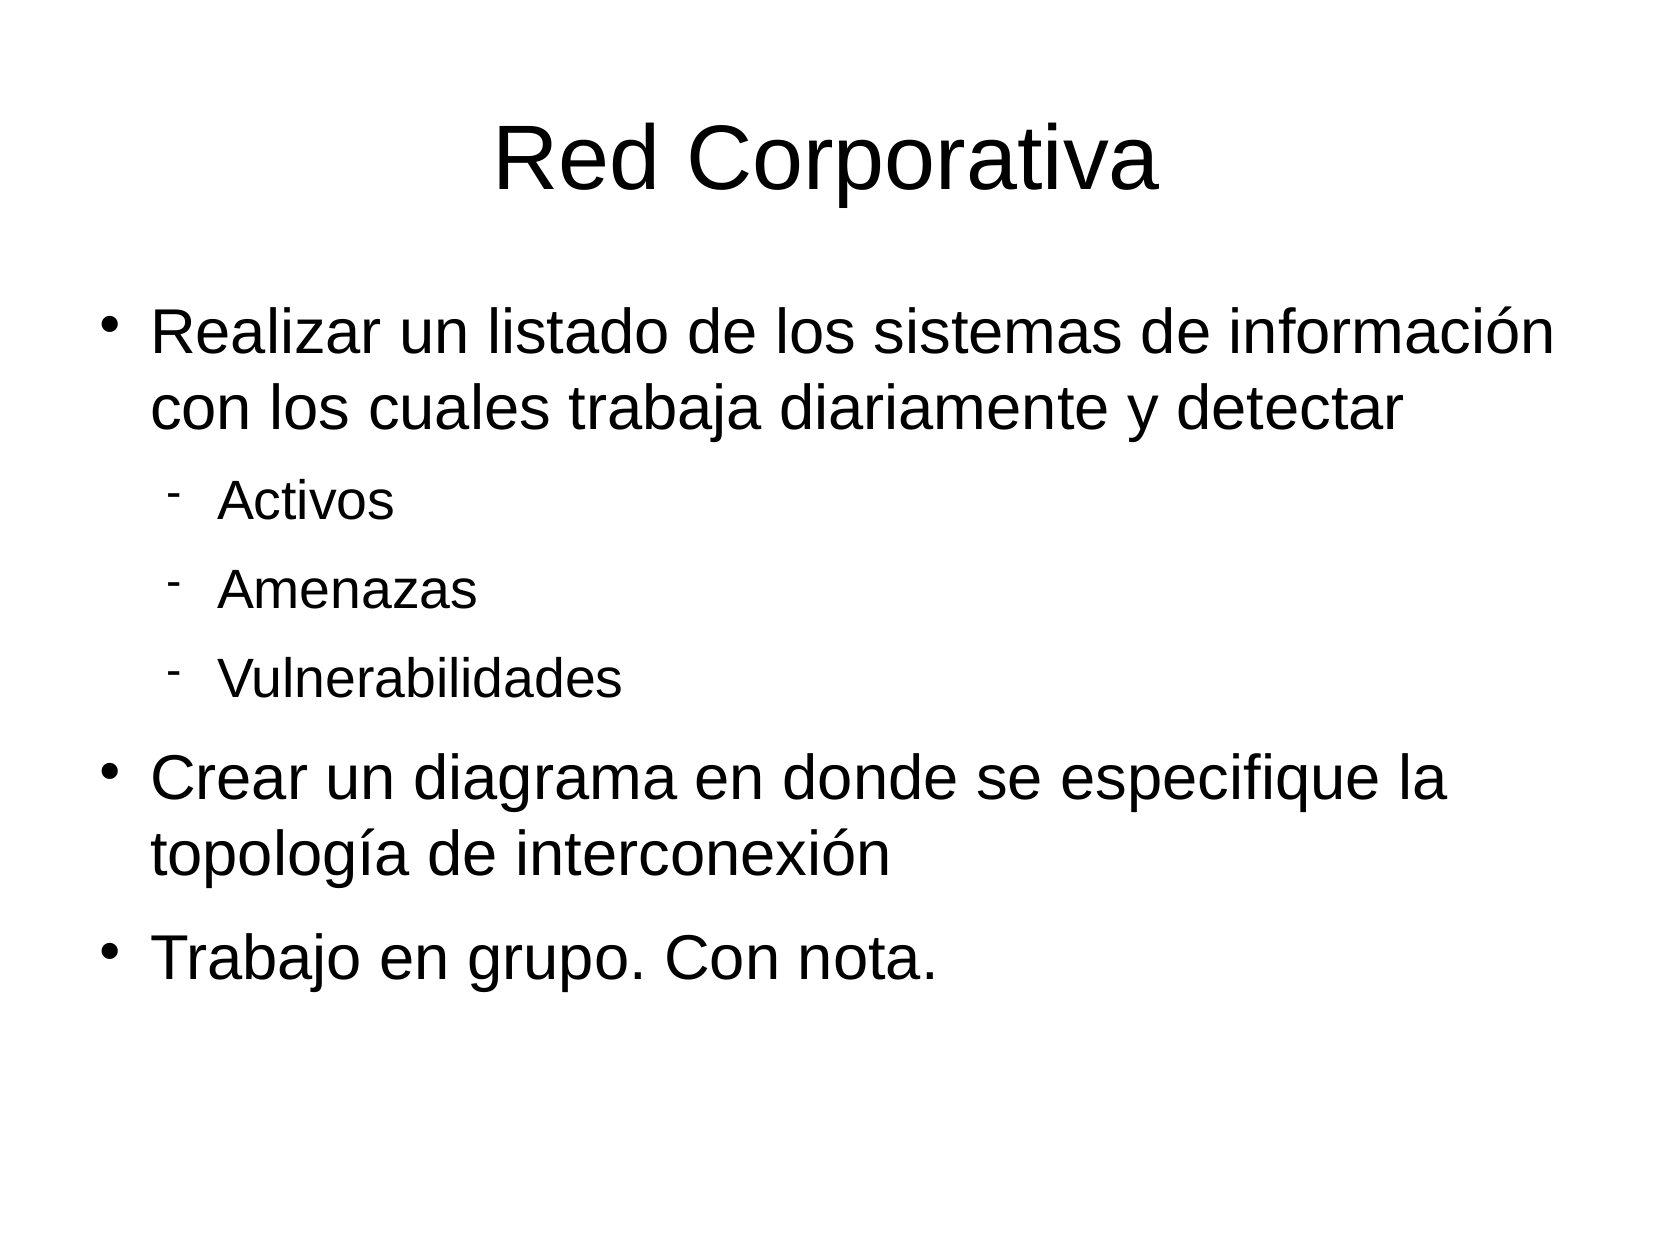

Red Corporativa
Realizar un listado de los sistemas de información con los cuales trabaja diariamente y detectar
Activos
Amenazas
Vulnerabilidades
Crear un diagrama en donde se especifique la topología de interconexión
Trabajo en grupo. Con nota.